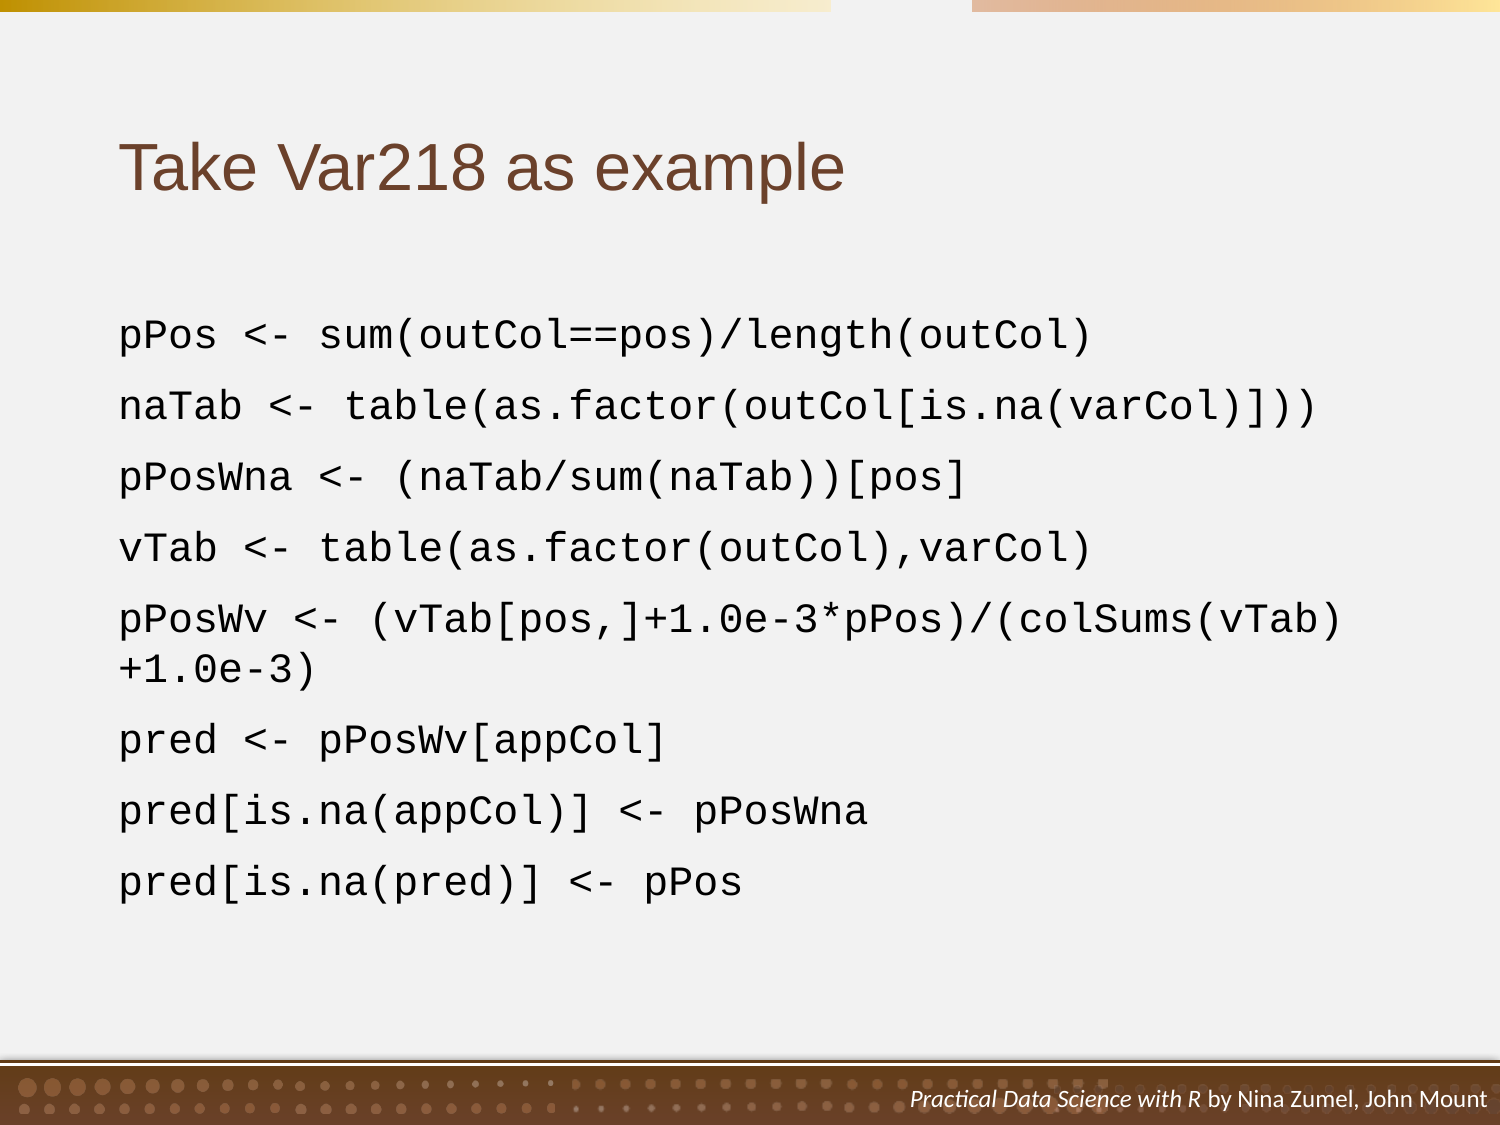

# Take Var218 as example
pPos <- sum(outCol==pos)/length(outCol)
naTab <- table(as.factor(outCol[is.na(varCol)]))
pPosWna <- (naTab/sum(naTab))[pos]
vTab <- table(as.factor(outCol),varCol)
pPosWv <- (vTab[pos,]+1.0e-3*pPos)/(colSums(vTab)+1.0e-3)
pred <- pPosWv[appCol]
pred[is.na(appCol)] <- pPosWna
pred[is.na(pred)] <- pPos
Practical Data Science with R by Nina Zumel, John Mount